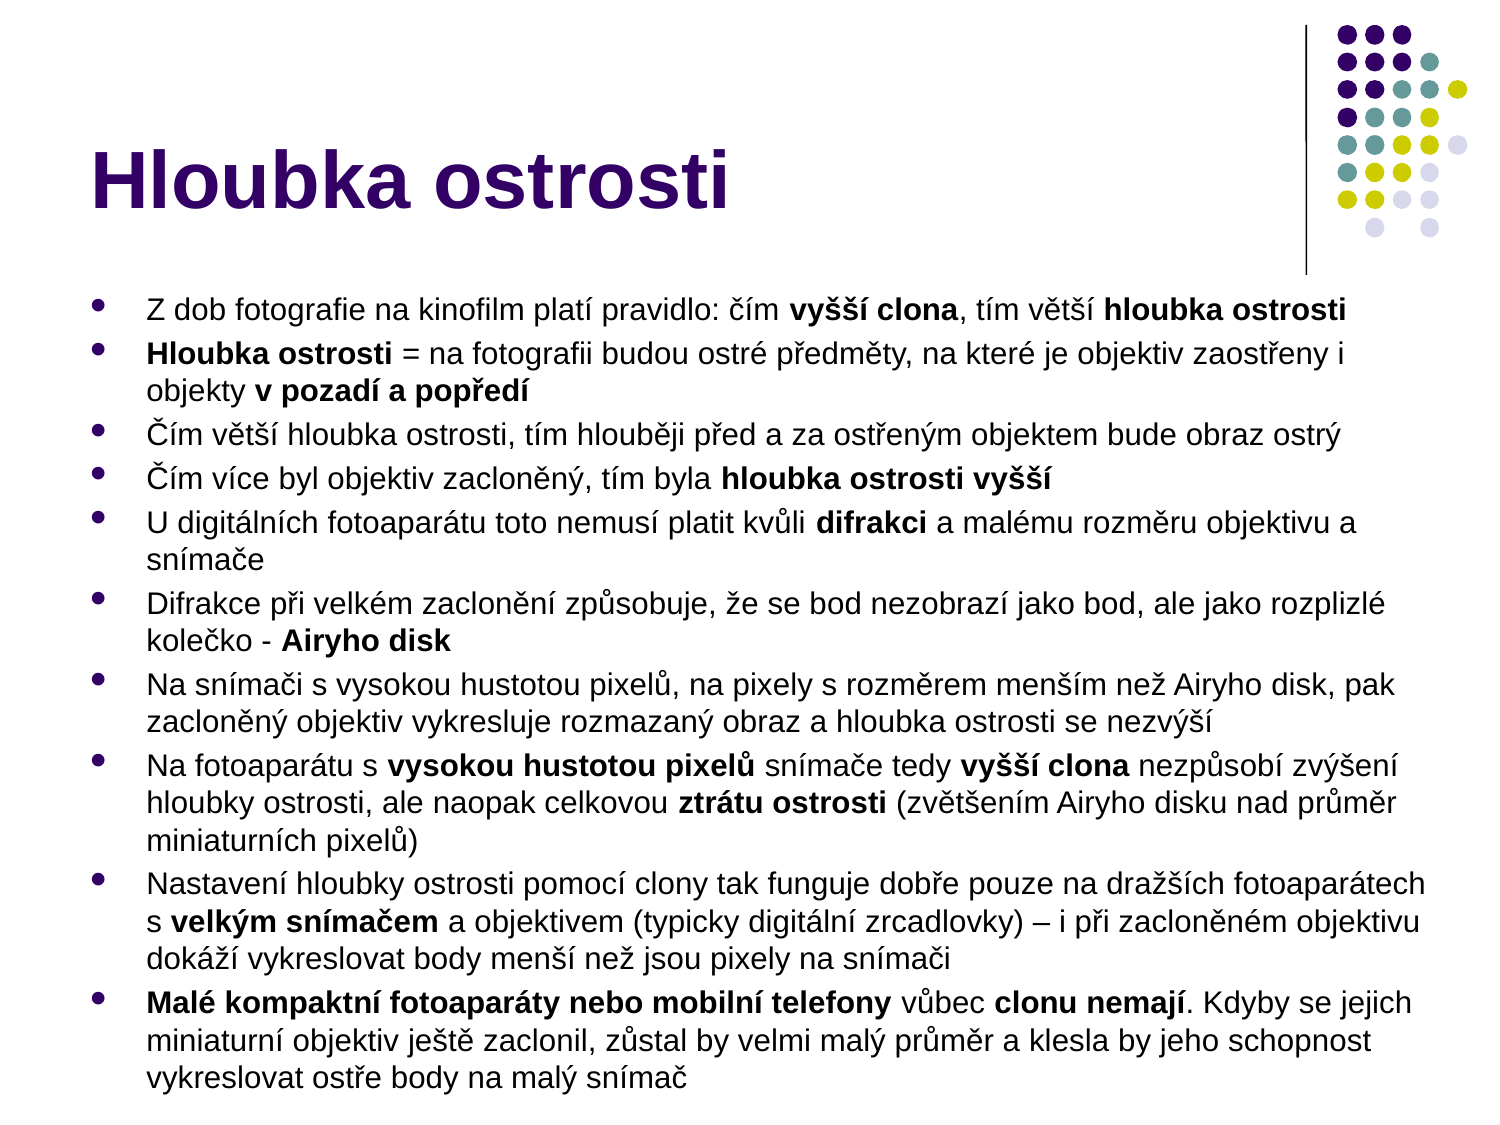

# Hloubka ostrosti
Z dob fotografie na kinofilm platí pravidlo: čím vyšší clona, tím větší hloubka ostrosti
Hloubka ostrosti = na fotografii budou ostré předměty, na které je objektiv zaostřeny i objekty v pozadí a popředí
Čím větší hloubka ostrosti, tím hlouběji před a za ostřeným objektem bude obraz ostrý
Čím více byl objektiv zacloněný, tím byla hloubka ostrosti vyšší
U digitálních fotoaparátu toto nemusí platit kvůli difrakci a malému rozměru objektivu a snímače
Difrakce při velkém zaclonění způsobuje, že se bod nezobrazí jako bod, ale jako rozplizlé kolečko - Airyho disk
Na snímači s vysokou hustotou pixelů, na pixely s rozměrem menším než Airyho disk, pak zacloněný objektiv vykresluje rozmazaný obraz a hloubka ostrosti se nezvýší
Na fotoaparátu s vysokou hustotou pixelů snímače tedy vyšší clona nezpůsobí zvýšení hloubky ostrosti, ale naopak celkovou ztrátu ostrosti (zvětšením Airyho disku nad průměr miniaturních pixelů)
Nastavení hloubky ostrosti pomocí clony tak funguje dobře pouze na dražších fotoaparátech s velkým snímačem a objektivem (typicky digitální zrcadlovky) – i při zacloněném objektivu dokáží vykreslovat body menší než jsou pixely na snímači
Malé kompaktní fotoaparáty nebo mobilní telefony vůbec clonu nemají. Kdyby se jejich miniaturní objektiv ještě zaclonil, zůstal by velmi malý průměr a klesla by jeho schopnost vykreslovat ostře body na malý snímač